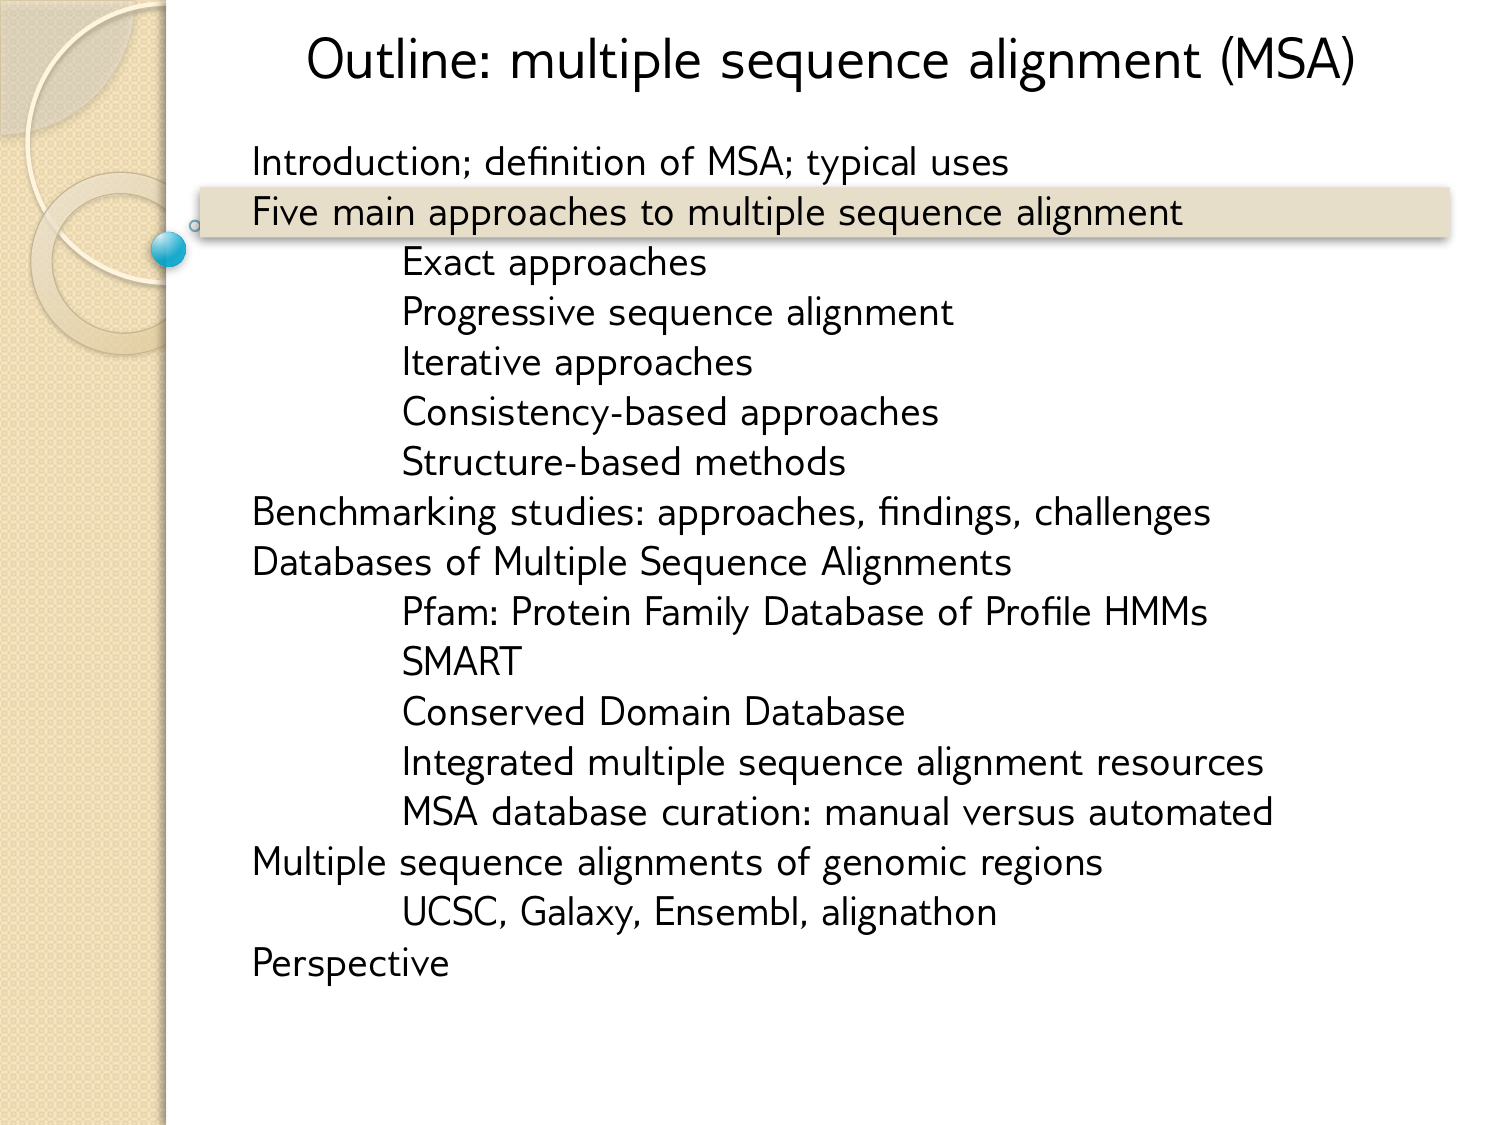

Outline: multiple sequence alignment (MSA)
Introduction; definition of MSA; typical uses
Five main approaches to multiple sequence alignment
	Exact approaches
	Progressive sequence alignment
	Iterative approaches
	Consistency-based approaches
	Structure-based methods
Benchmarking studies: approaches, findings, challenges
Databases of Multiple Sequence Alignments
	Pfam: Protein Family Database of Profile HMMs
	SMART
	Conserved Domain Database
	Integrated multiple sequence alignment resources
	MSA database curation: manual versus automated
Multiple sequence alignments of genomic regions
	UCSC, Galaxy, Ensembl, alignathon
Perspective